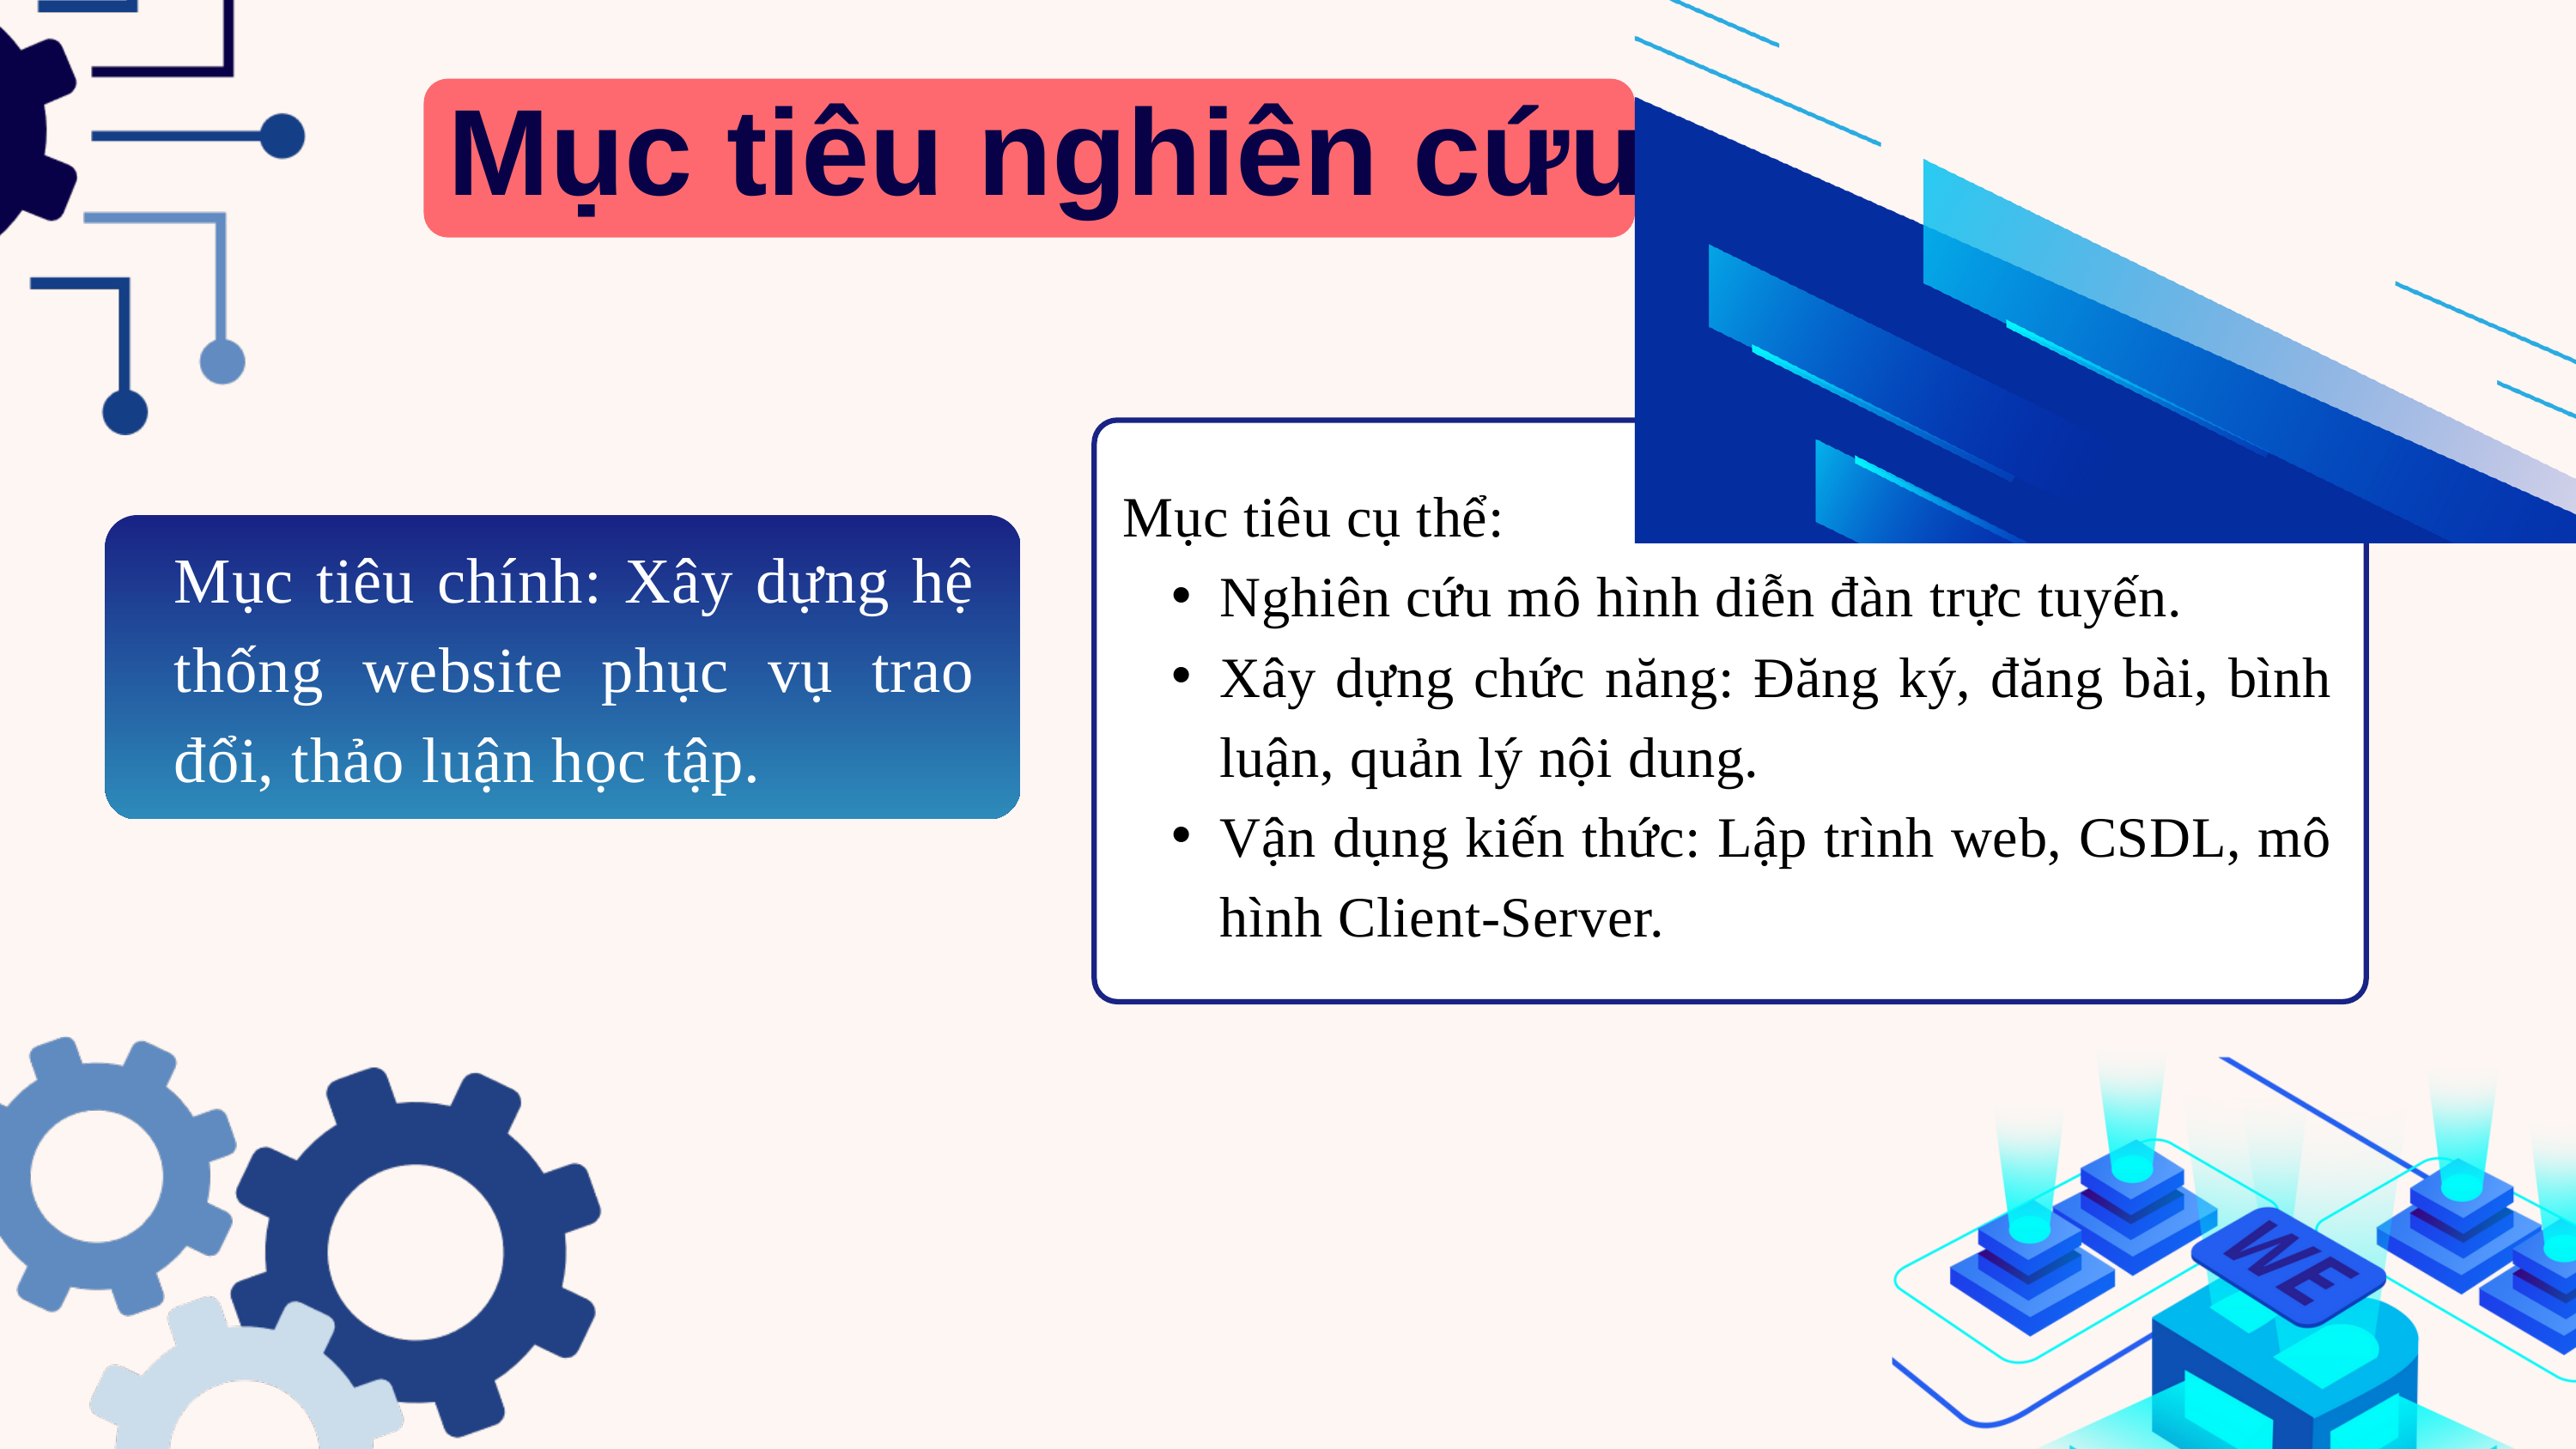

Mục tiêu nghiên cứu

Mục tiêu cụ thể:
Nghiên cứu mô hình diễn đàn trực tuyến.
Xây dựng chức năng: Đăng ký, đăng bài, bình luận, quản lý nội dung.
Vận dụng kiến thức: Lập trình web, CSDL, mô hình Client-Server.

Mục tiêu chính: Xây dựng hệ thống website phục vụ trao đổi, thảo luận học tập.